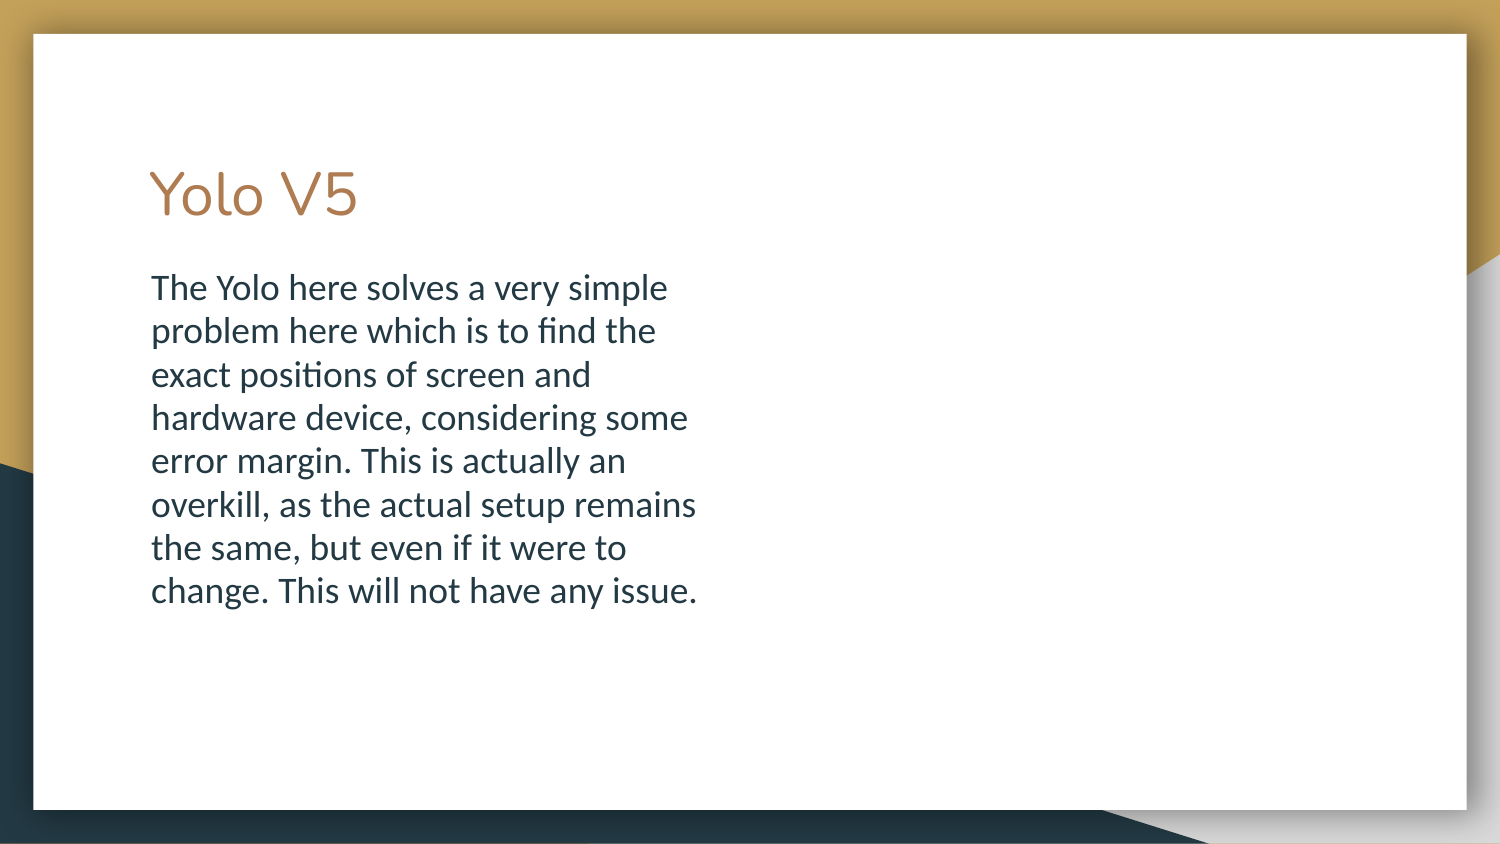

# Yolo V5
The Yolo here solves a very simple problem here which is to find the exact positions of screen and hardware device, considering some error margin. This is actually an overkill, as the actual setup remains the same, but even if it were to change. This will not have any issue.